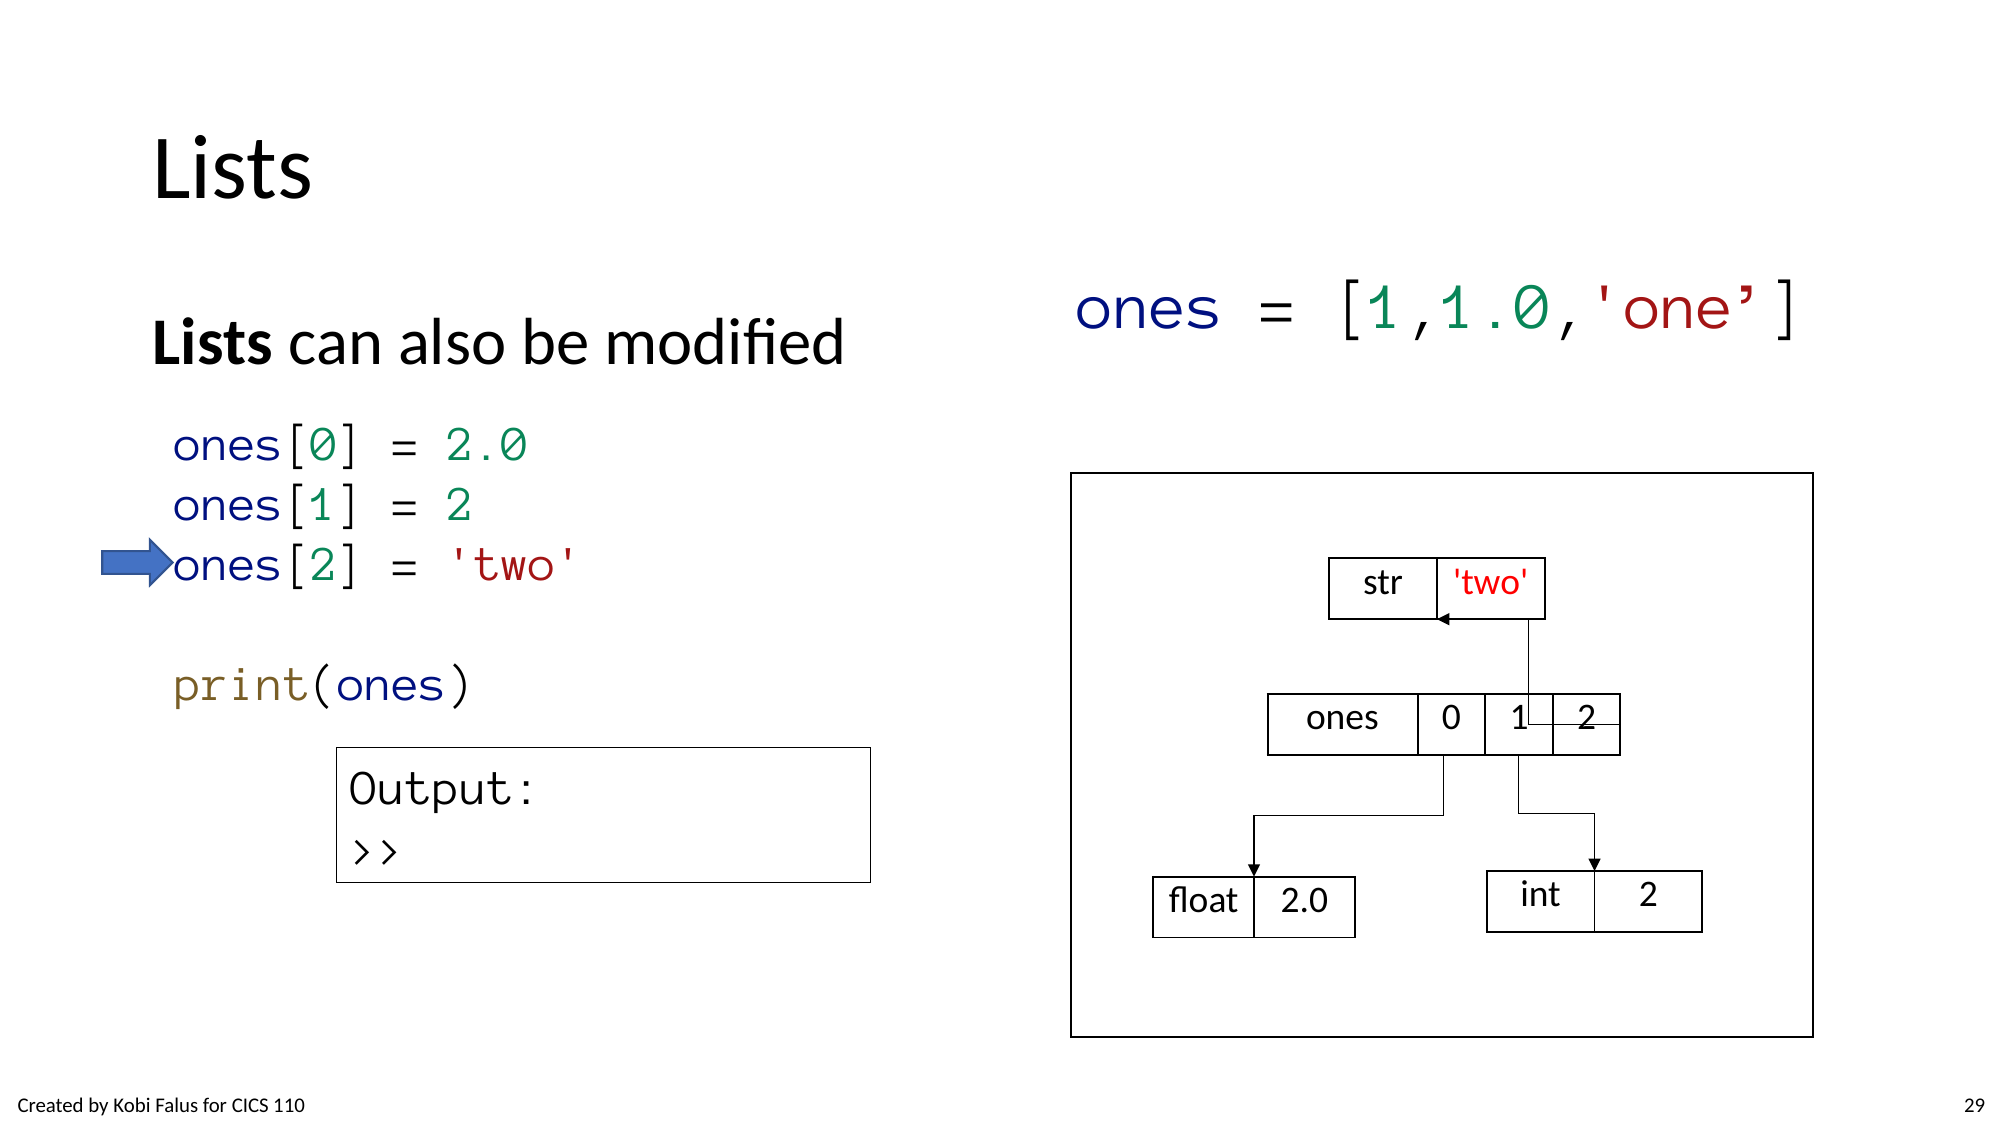

# Lists
ones = [1,1.0,'one’]
Lists can also be modified
ones[0] = 2.0
ones[1] = 2
ones[2] = 'two'
print(ones)

| str | 'two' |
| --- | --- |
| ones | 0 | 1 | 2 |
| --- | --- | --- | --- |
Output:
>>
| int | 2 |
| --- | --- |
| float | 2.0 |
| --- | --- |